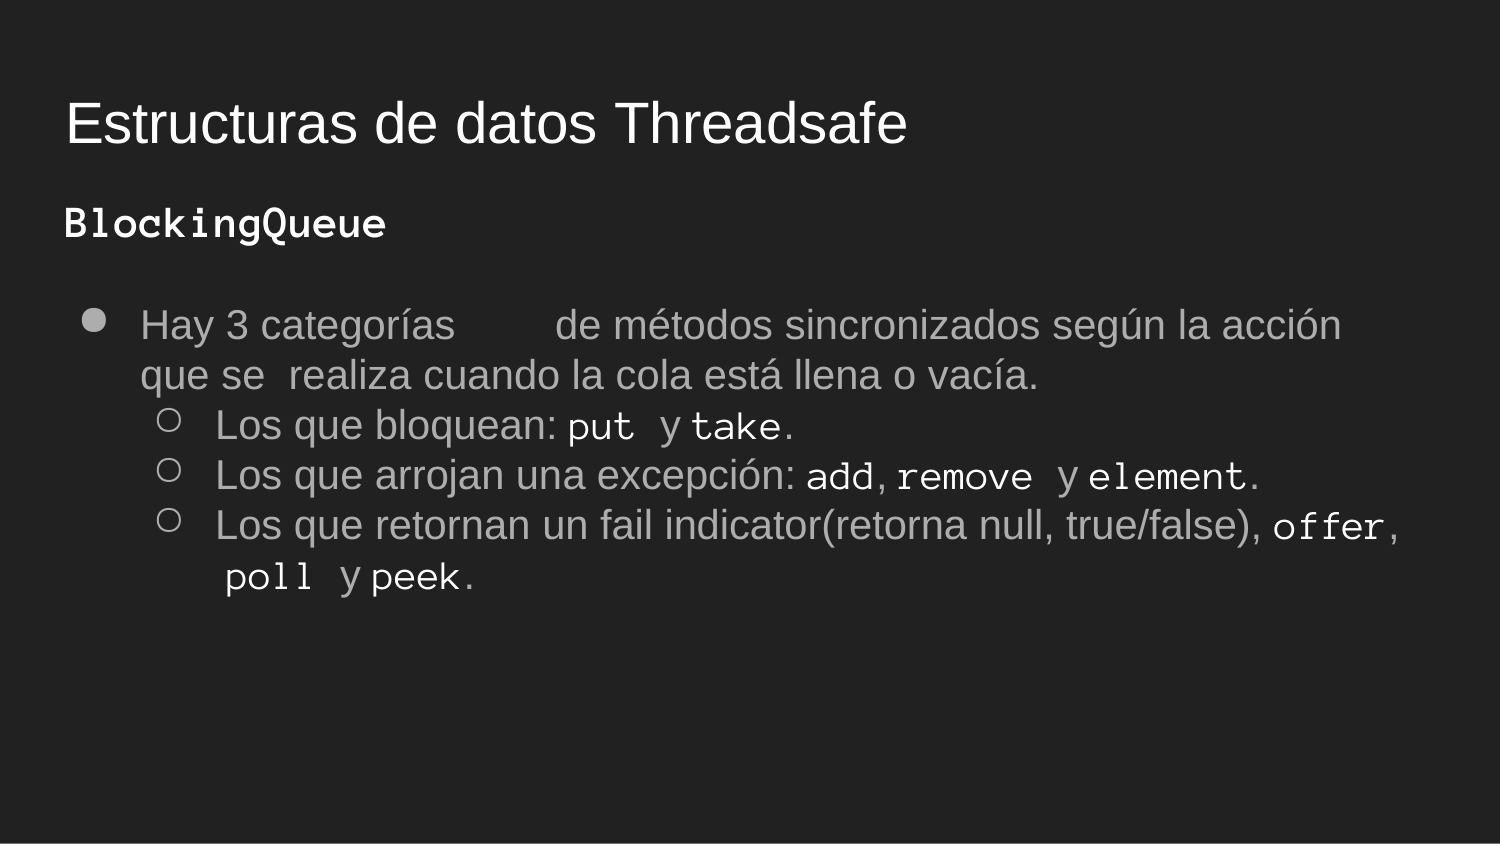

# Estructuras de datos Threadsafe
BlockingQueue

Hay 3 categorías	de métodos sincronizados según la acción que se  realiza cuando la cola está llena o vacía.
Los que bloquean: put y take.
Los que arrojan una excepción: add, remove y element.
Los que retornan un fail indicator(retorna null, true/false), offer,  poll y peek.